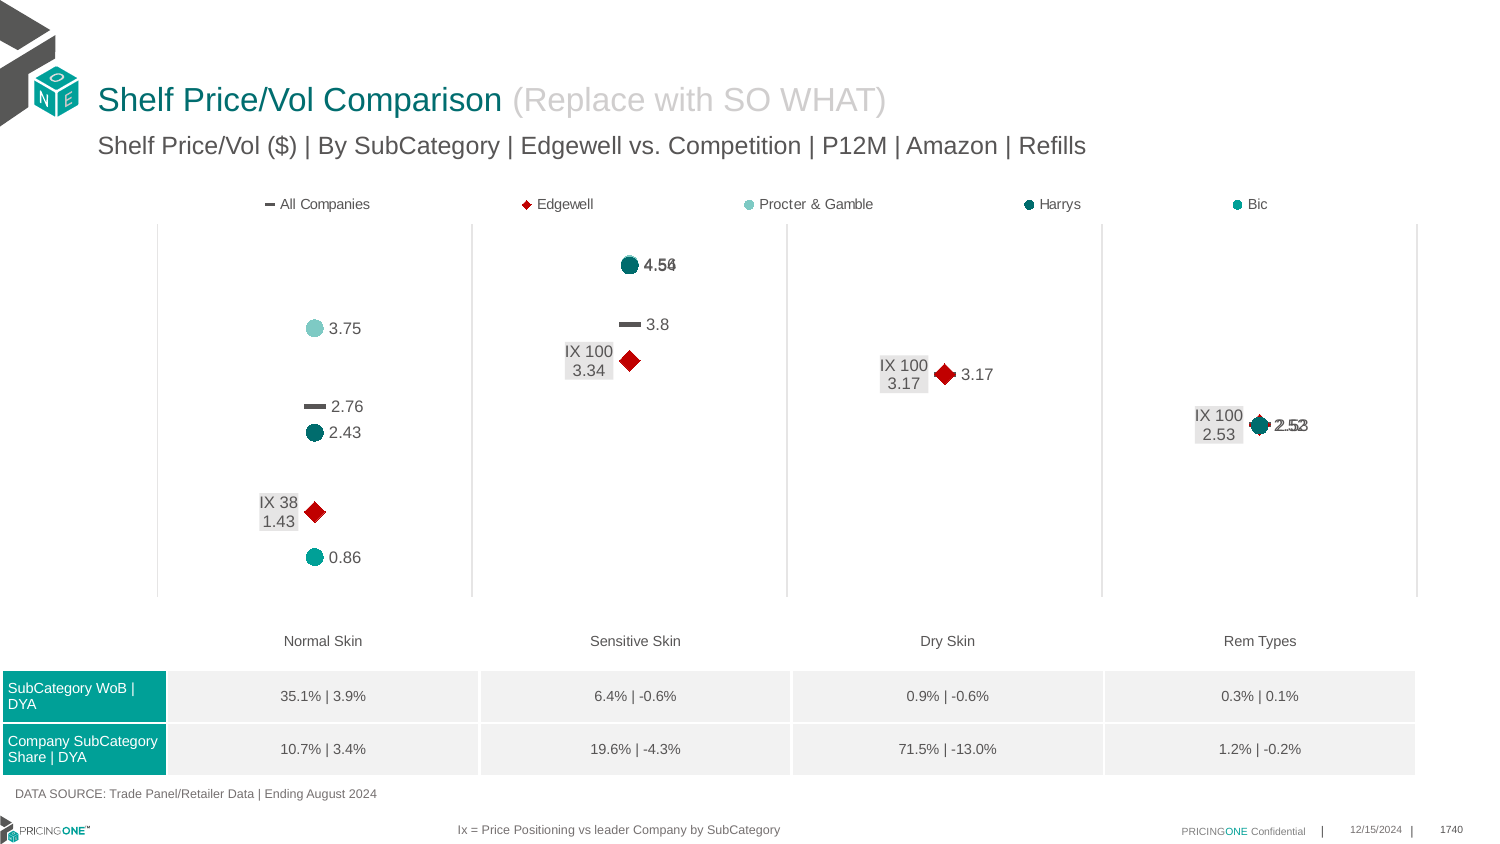

# Shelf Price/Vol Comparison (Replace with SO WHAT)
Shelf Price/Vol ($) | By SubCategory | Edgewell vs. Competition | P12M | Amazon | Refills

### Chart

| Category | All Companies | Edgewell | Procter & Gamble | Harrys | Bic |
|---|---|---|---|---|---|
| IX 38 | 2.76 | 1.43 | 3.75 | 2.43 | 0.86 |
| IX 100 | 3.8 | 3.34 | 4.56 | 4.54 | None |
| IX 100 | 3.17 | 3.17 | None | None | None |
| IX 100 | 2.53 | 2.53 | None | 2.52 | None |
|  | Normal Skin | Sensitive Skin | Dry Skin | Rem Types |
| --- | --- | --- | --- | --- |
| SubCategory WoB | DYA | 35.1% | 3.9% | 6.4% | -0.6% | 0.9% | -0.6% | 0.3% | 0.1% |
| Company SubCategory Share | DYA | 10.7% | 3.4% | 19.6% | -4.3% | 71.5% | -13.0% | 1.2% | -0.2% |
DATA SOURCE: Trade Panel/Retailer Data | Ending August 2024
Ix = Price Positioning vs leader Company by SubCategory
12/15/2024
1740